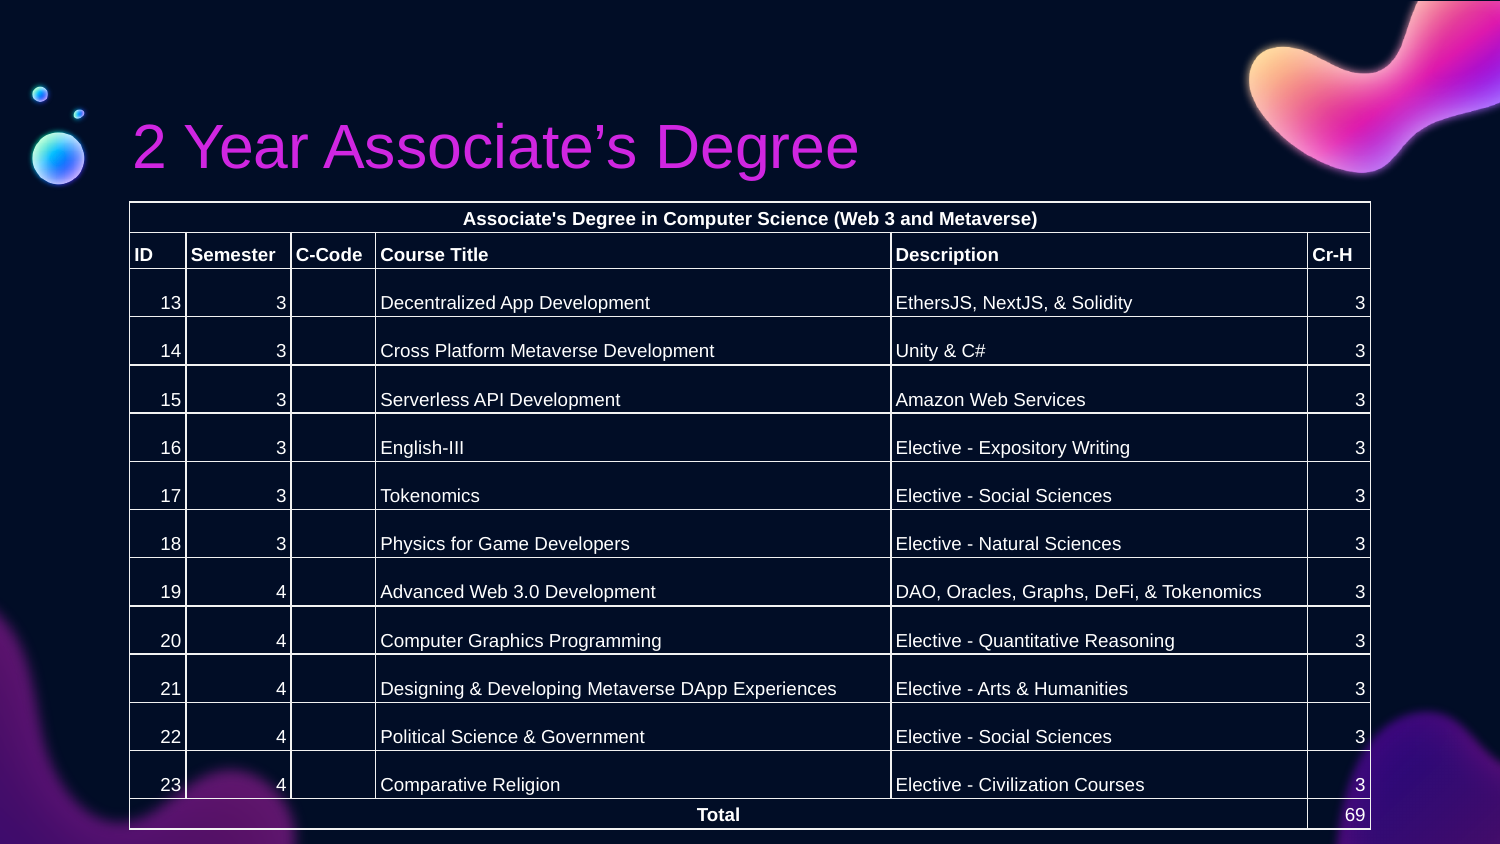

# 2 Year Associate’s Degree
| Associate's Degree in Computer Science (Web 3 and Metaverse) |  |  |  |  |  |
| --- | --- | --- | --- | --- | --- |
| ID | Semester | C-Code | Course Title | Description | Cr-H |
| 13 | 3 |  | Decentralized App Development | EthersJS, NextJS, & Solidity | 3 |
| 14 | 3 |  | Cross Platform Metaverse Development | Unity & C# | 3 |
| 15 | 3 |  | Serverless API Development | Amazon Web Services | 3 |
| 16 | 3 |  | English-III | Elective - Expository Writing | 3 |
| 17 | 3 |  | Tokenomics | Elective - Social Sciences | 3 |
| 18 | 3 |  | Physics for Game Developers | Elective - Natural Sciences | 3 |
| 19 | 4 |  | Advanced Web 3.0 Development | DAO, Oracles, Graphs, DeFi, & Tokenomics | 3 |
| 20 | 4 |  | Computer Graphics Programming | Elective - Quantitative Reasoning | 3 |
| 21 | 4 |  | Designing & Developing Metaverse DApp Experiences | Elective - Arts & Humanities | 3 |
| 22 | 4 |  | Political Science & Government | Elective - Social Sciences | 3 |
| 23 | 4 |  | Comparative Religion | Elective - Civilization Courses | 3 |
| Total |  |  |  |  | 69 |